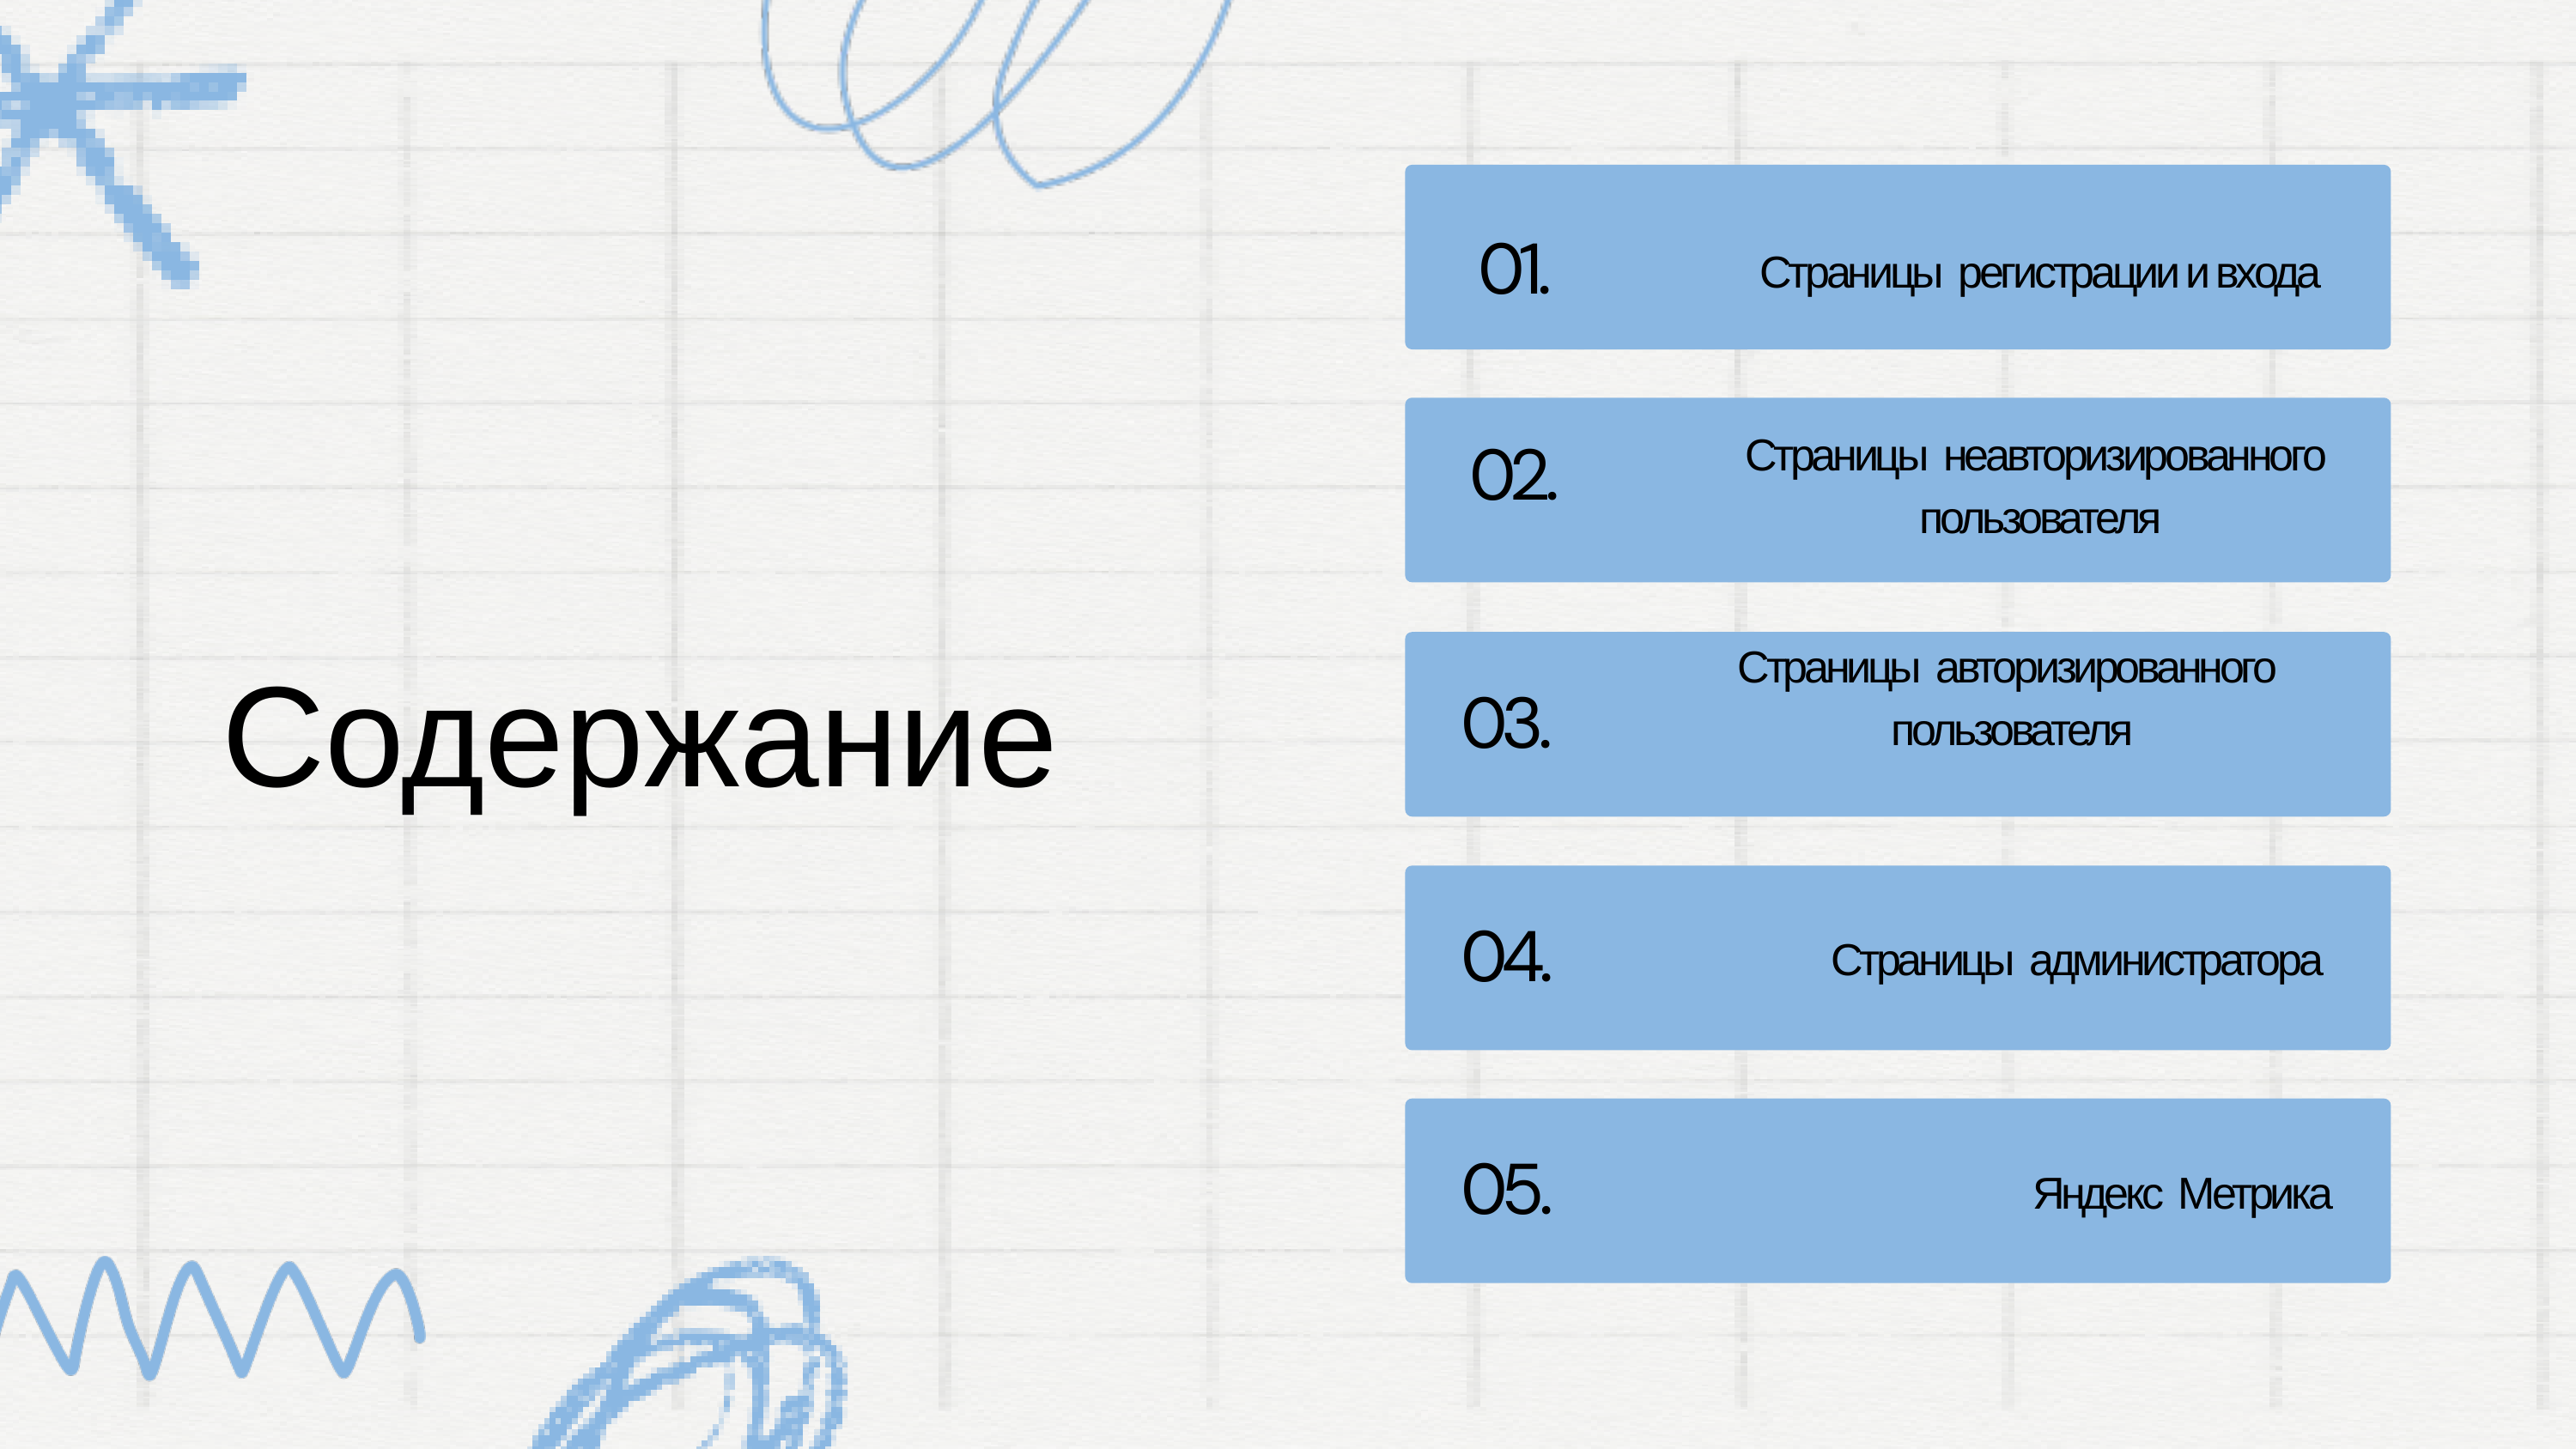

Страницы  регистрации и входа
01.

Страницы  неавторизированного
пользователя
02.
02.
Страницы  авторизированного
пользователя

Содержание
03.

Страницы  администратора
04.

Яндекс  Метрика
05.